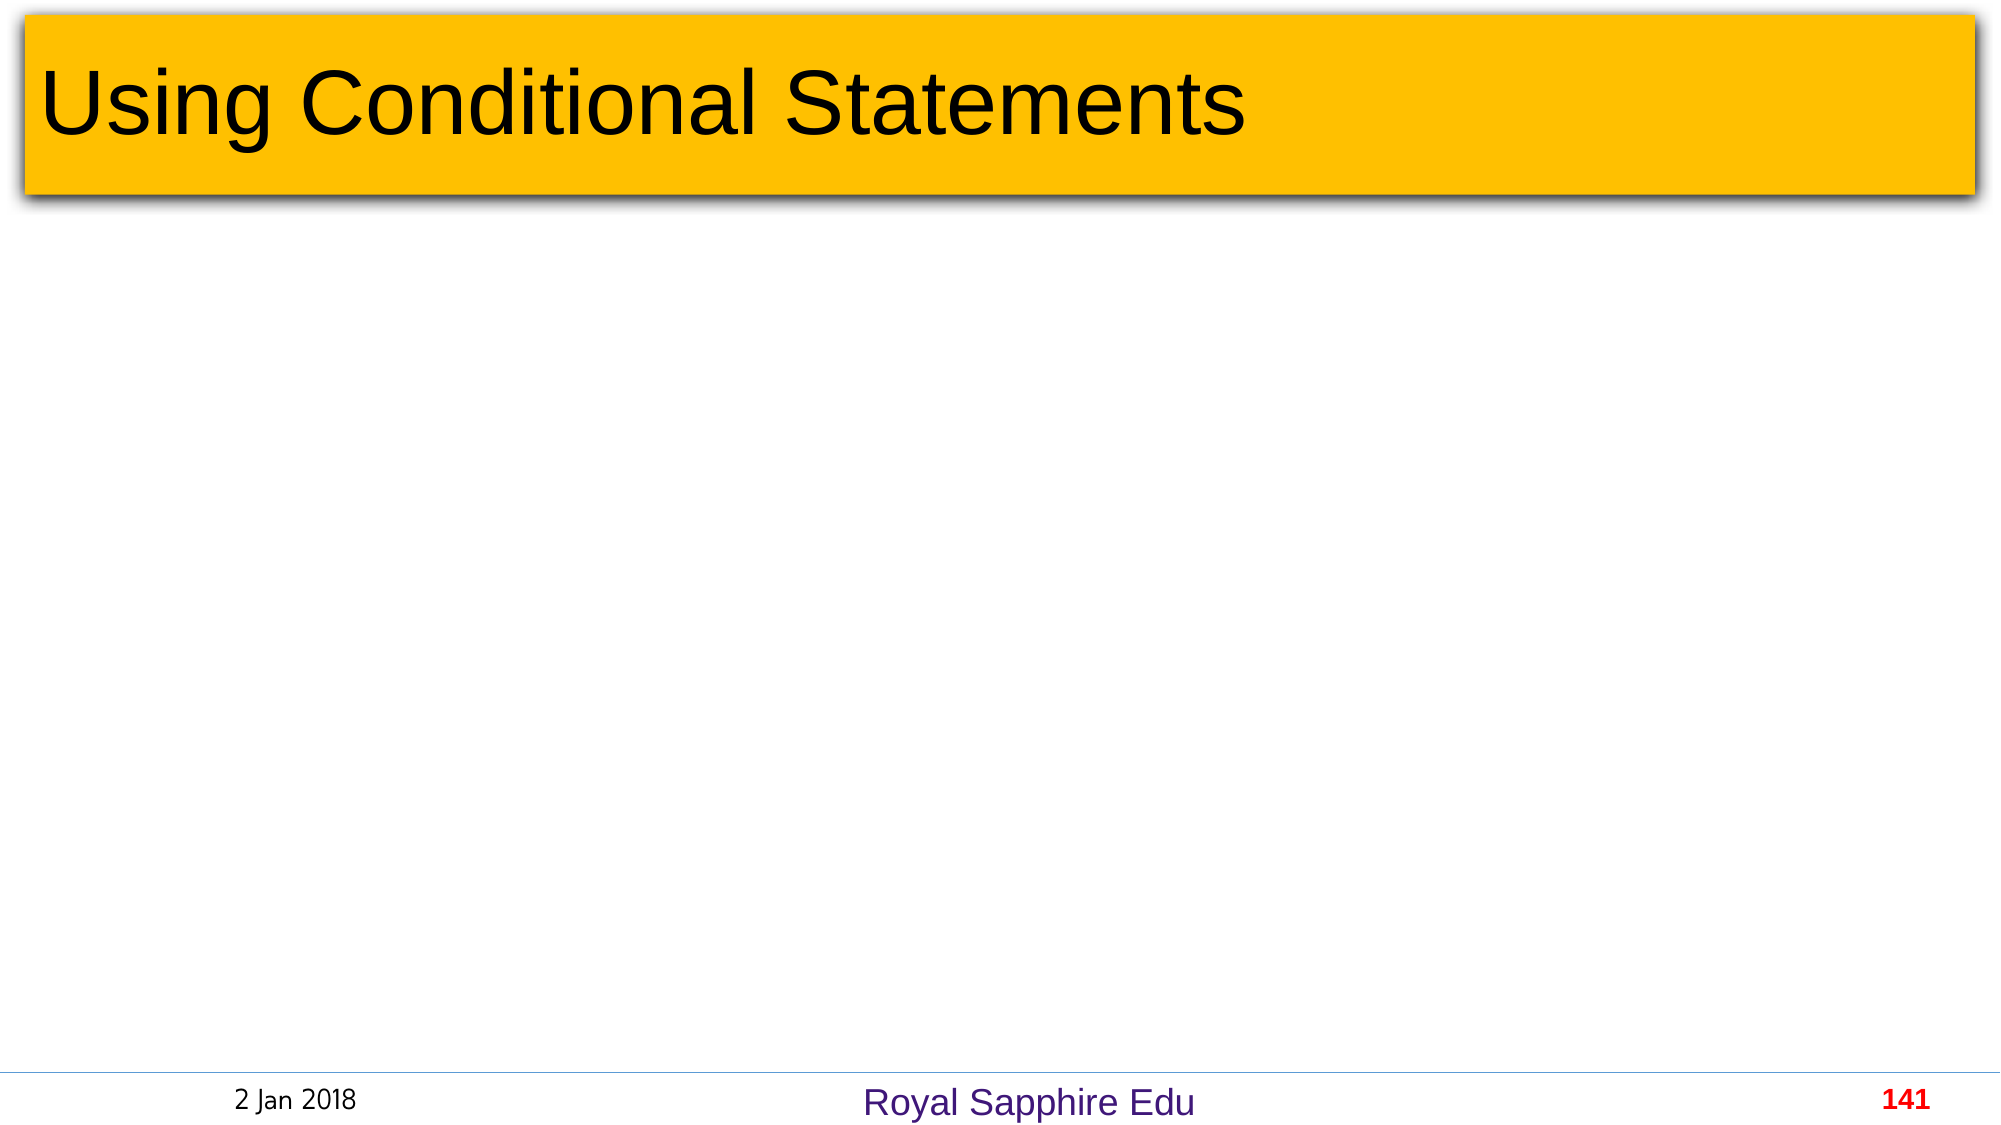

# Using Conditional Statements

2 Jan 2018
141